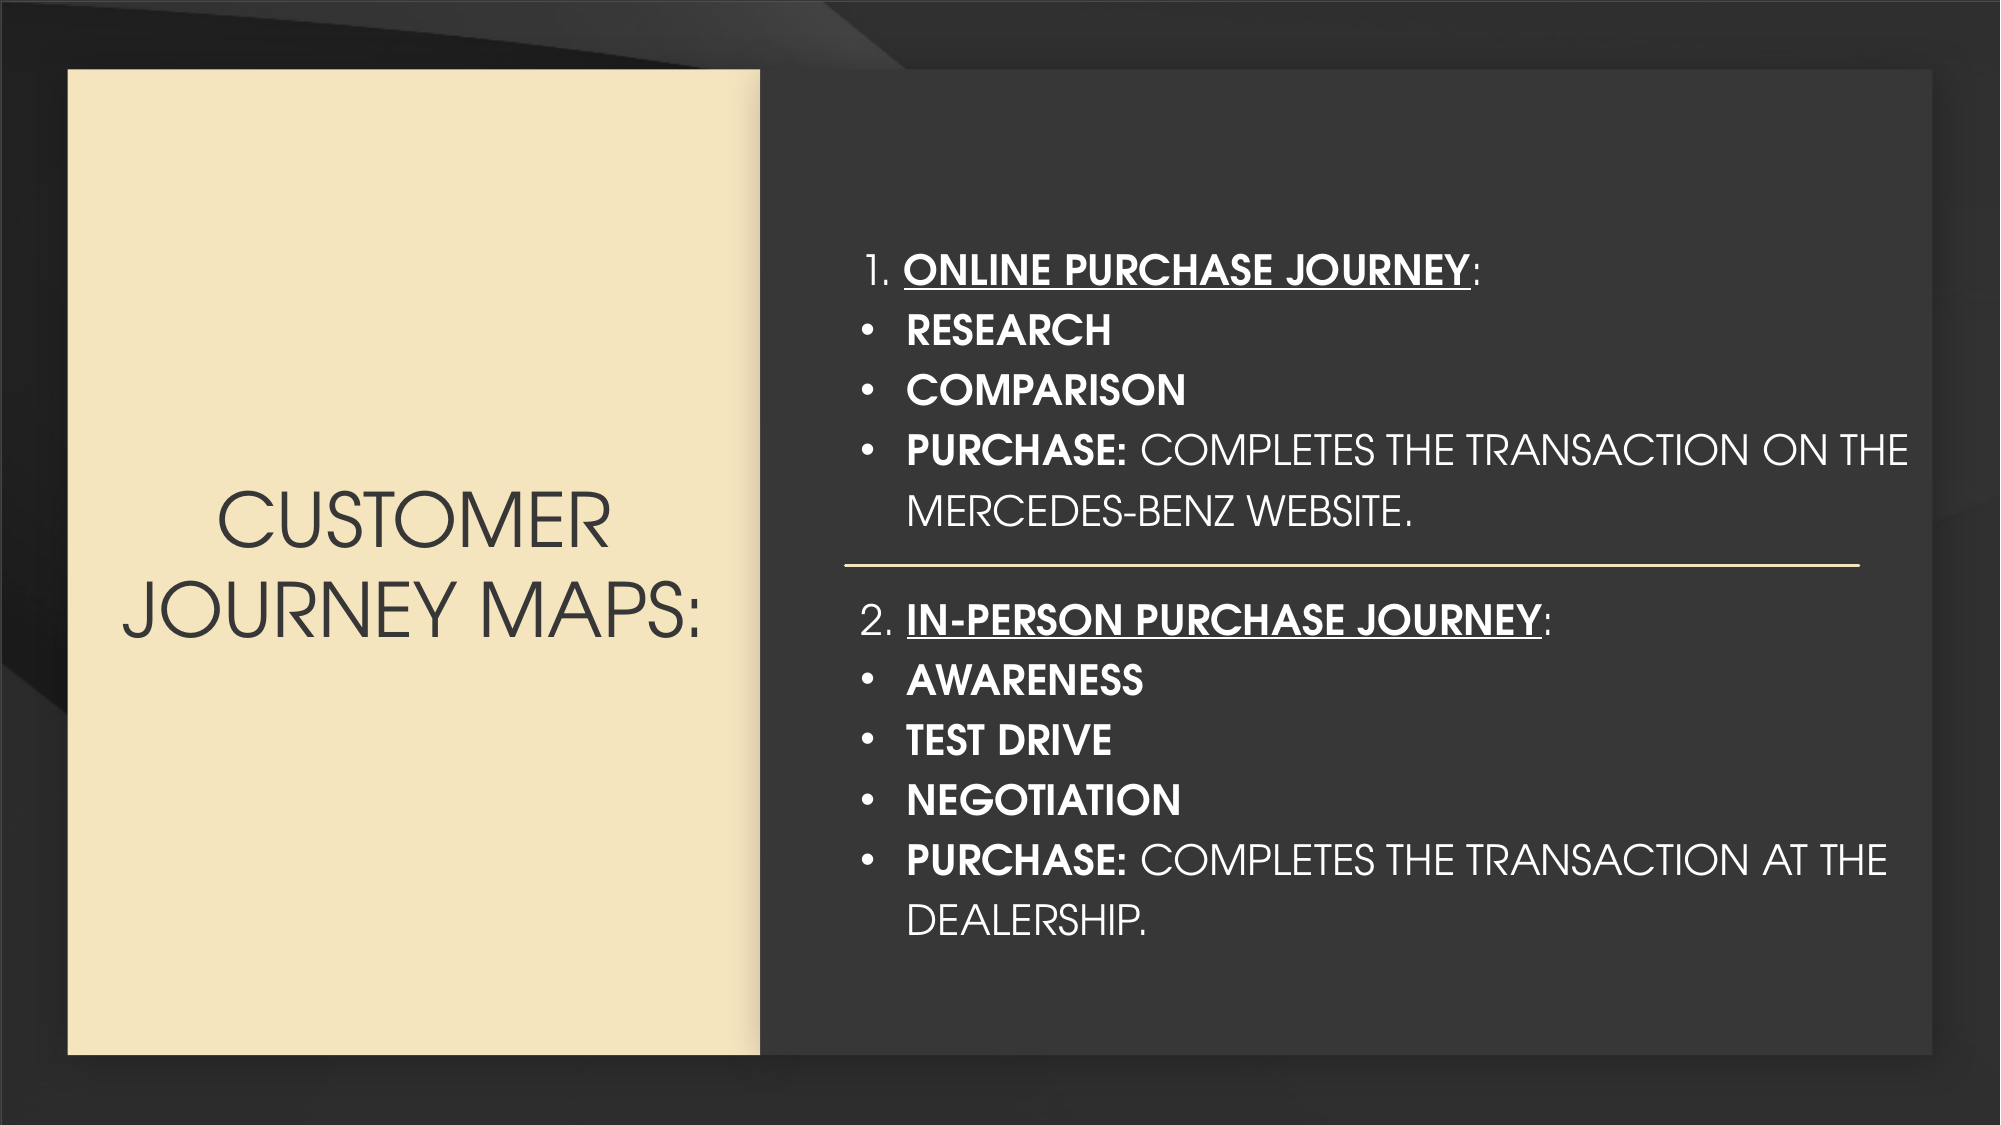

# Customer Journey Maps:
1. Online Purchase Journey:
Research
Comparison
Purchase: completes the transaction on the Mercedes-Benz website.

2. In-Person Purchase Journey:
Awareness
Test Drive
Negotiation
Purchase: completes the transaction at the dealership.